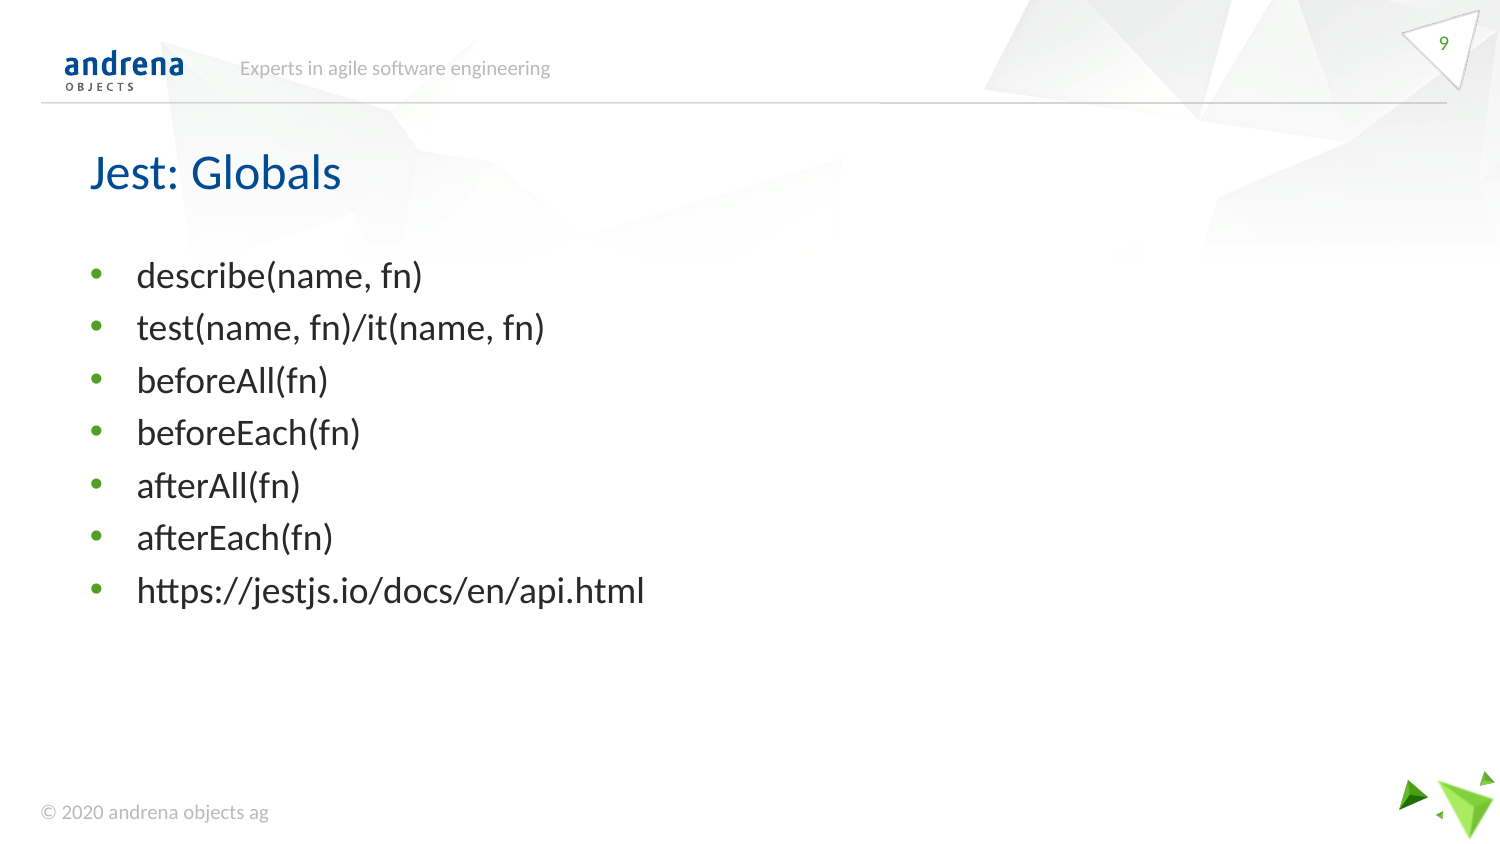

9
Experts in agile software engineering
Jest: Globals
describe(name, fn)
test(name, fn)/it(name, fn)
beforeAll(fn)
beforeEach(fn)
afterAll(fn)
afterEach(fn)
https://jestjs.io/docs/en/api.html